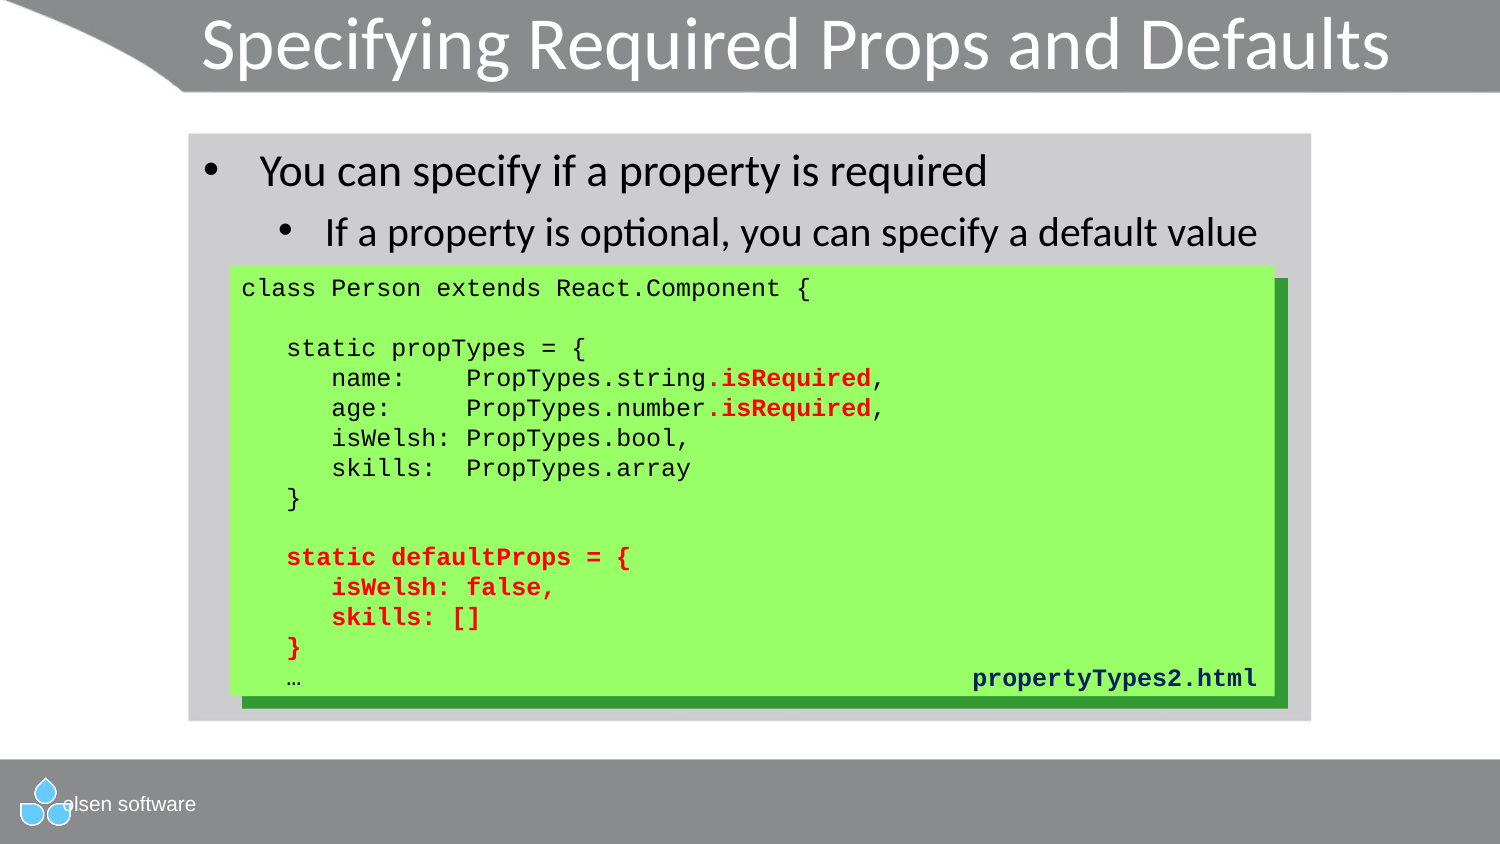

# Specifying Required Props and Defaults
You can specify if a property is required
If a property is optional, you can specify a default value
class Person extends React.Component {

   static propTypes = {
      name:    PropTypes.string.isRequired,
      age:     PropTypes.number.isRequired,
      isWelsh: PropTypes.bool,
      skills:  PropTypes.array
   }

   static defaultProps = {
      isWelsh: false,
      skills: []
   }
   …
propertyTypes2.html